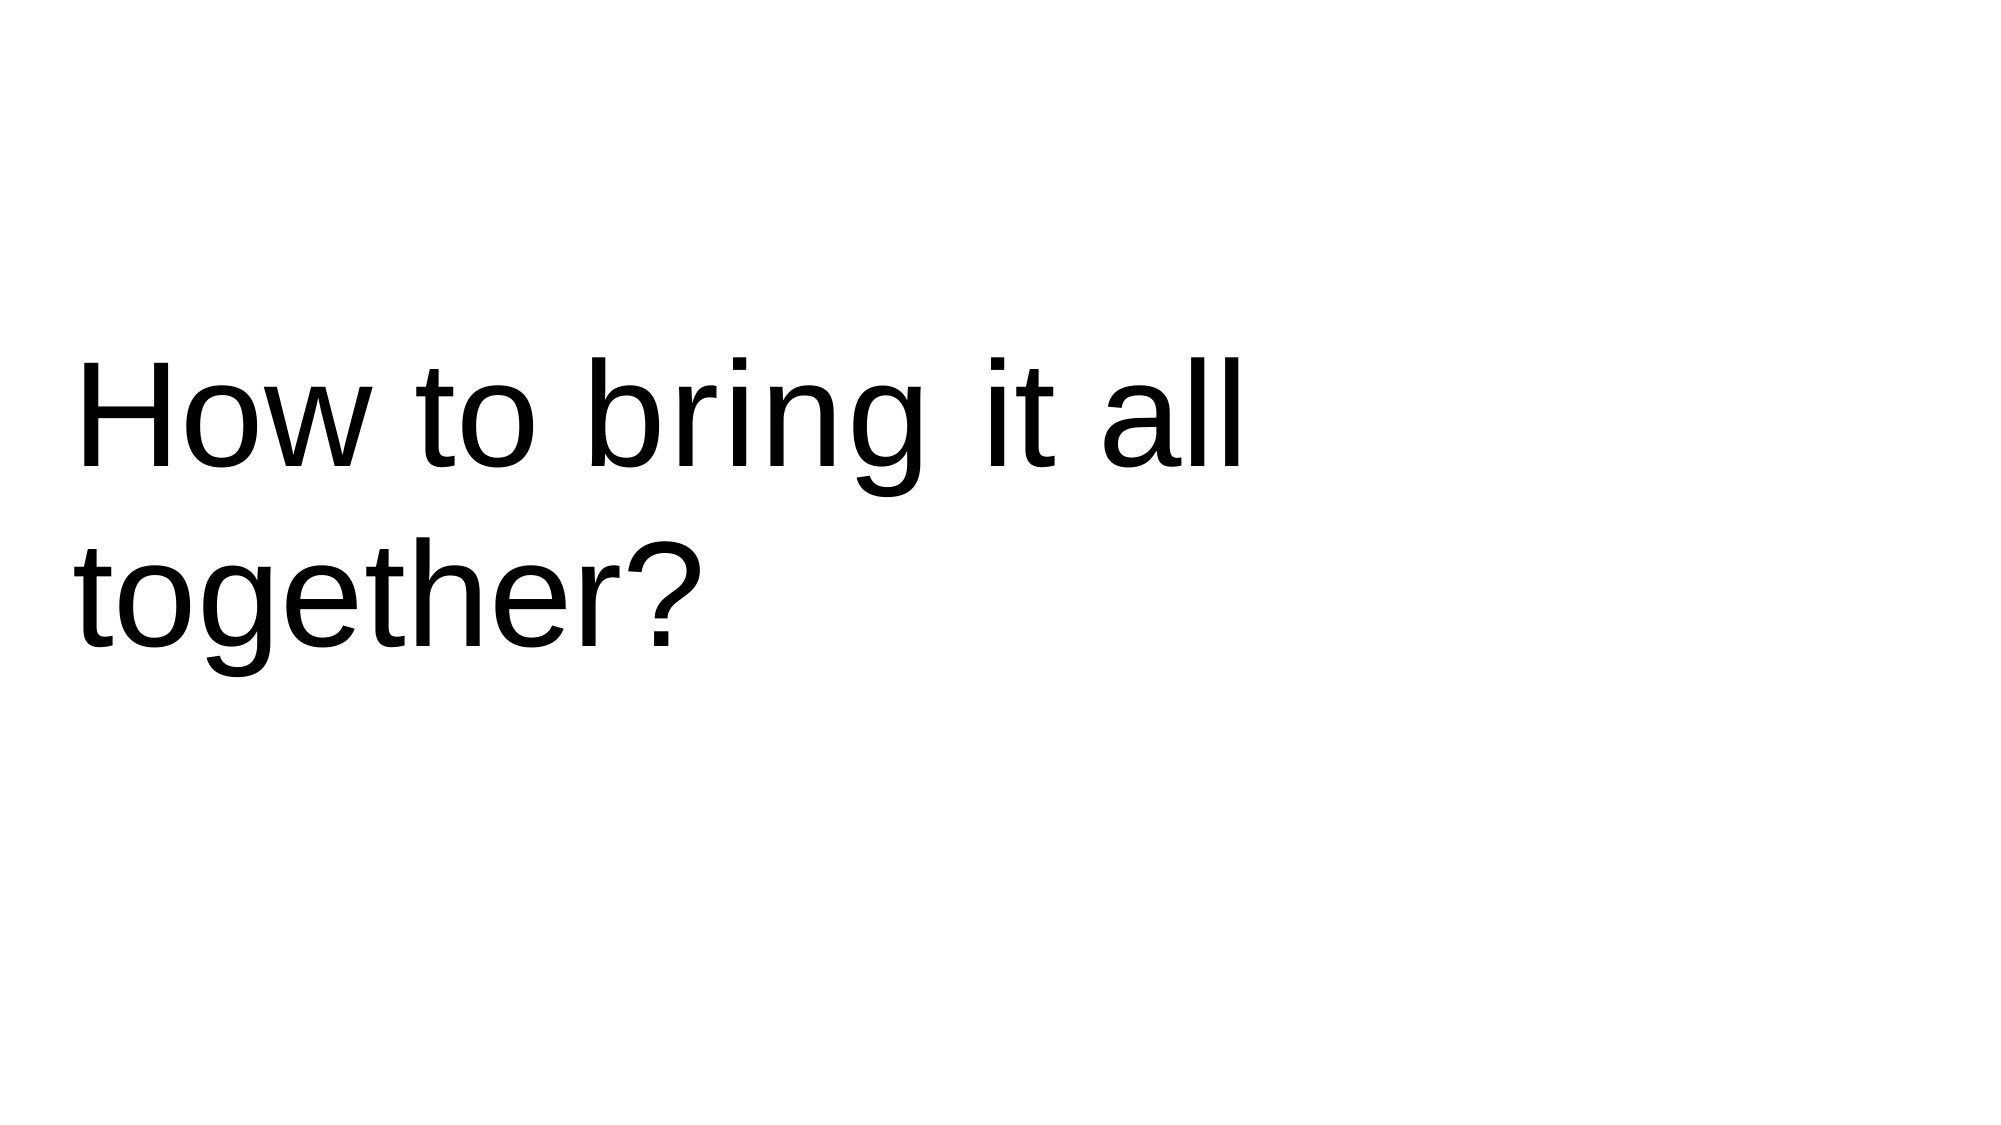

# How to bring it all  together?